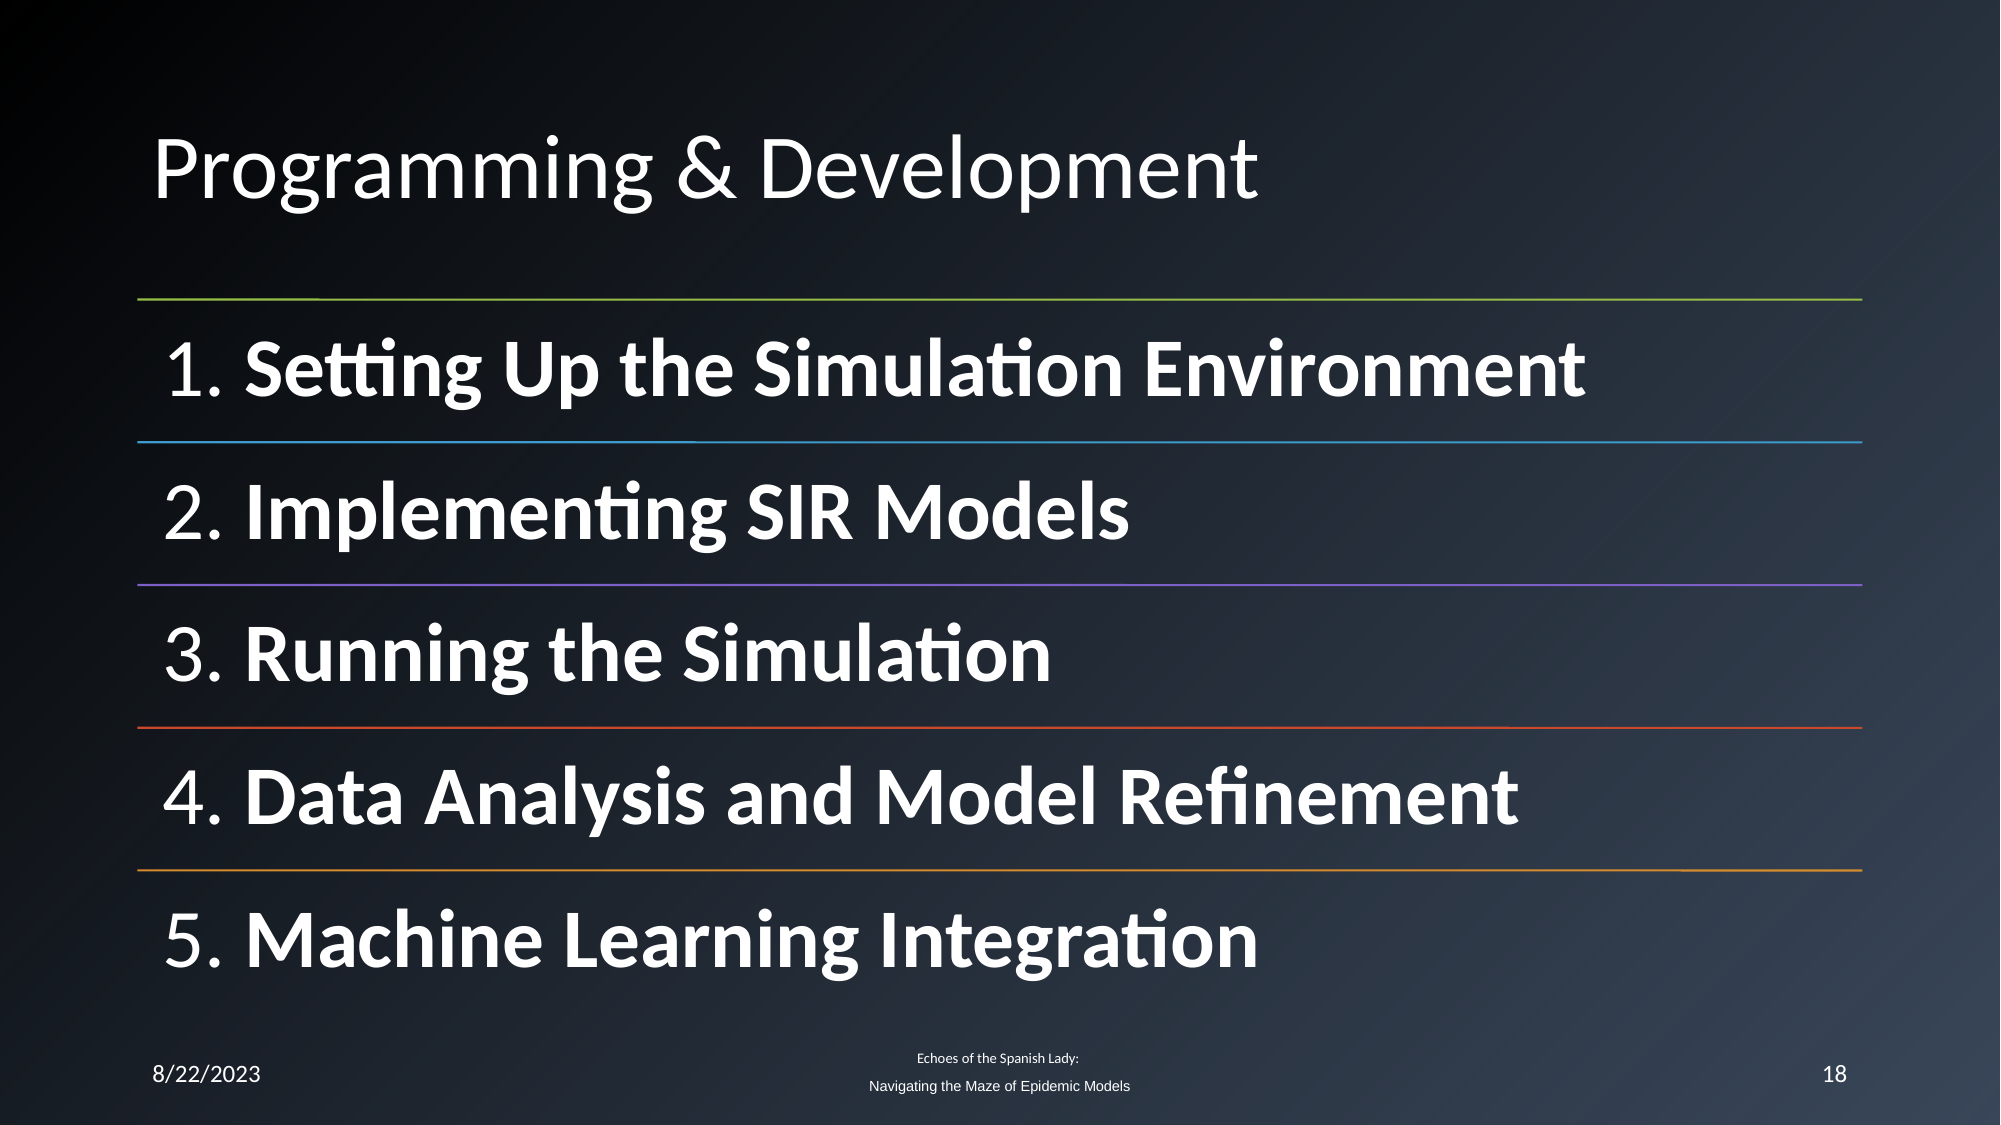

# Programming & Development
1. Setting Up the Simulation Environment
2. Implementing SIR Models
3. Running the Simulation
4. Data Analysis and Model Refinement
5. Machine Learning Integration
8/22/2023
Echoes of the Spanish Lady:
Navigating the Maze of Epidemic Models
18